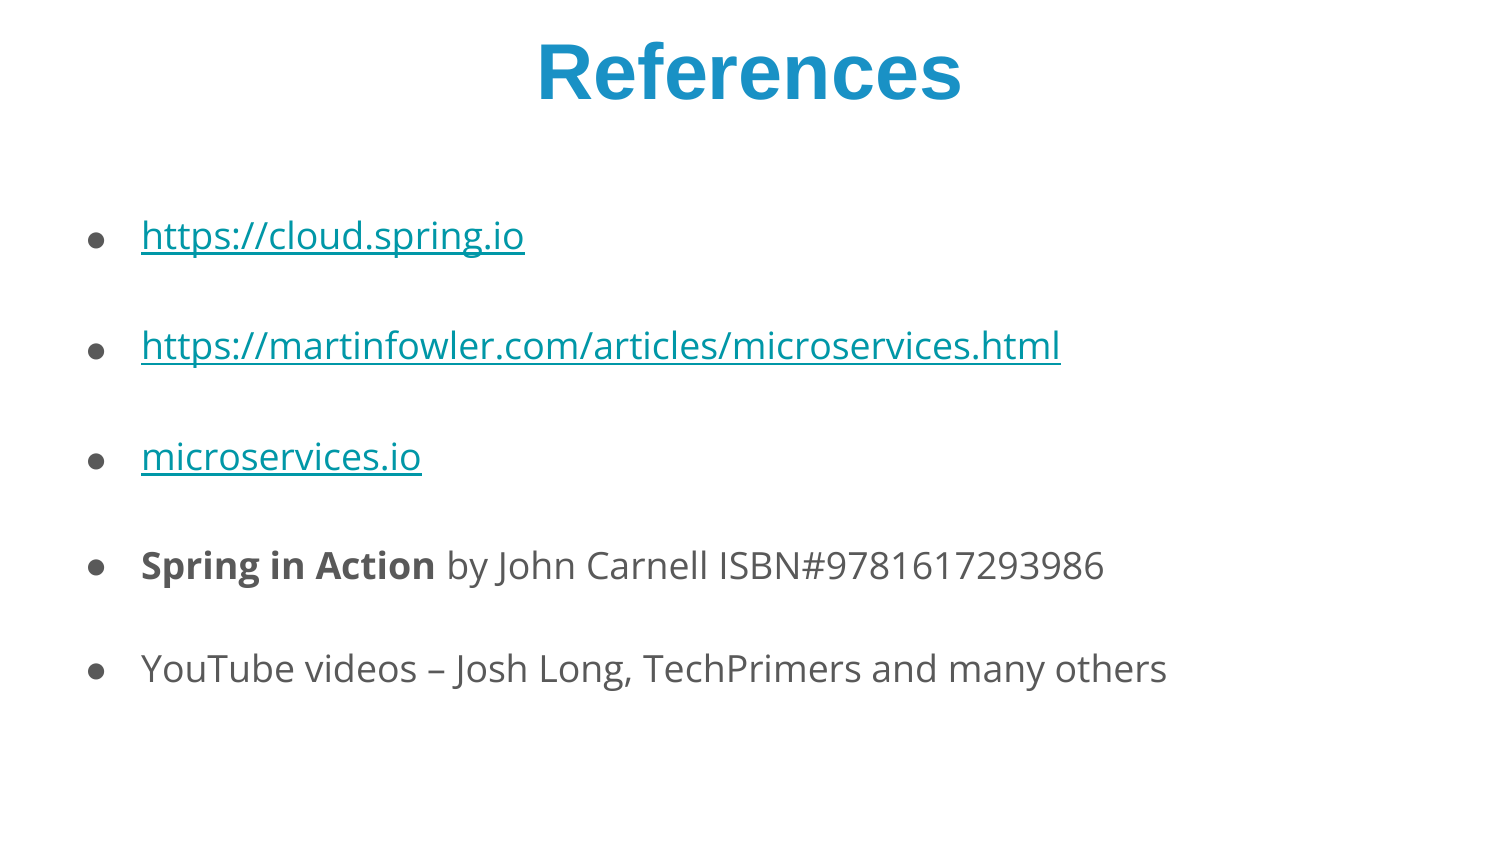

# References
https://cloud.spring.io

https://martinfowler.com/articles/microservices.html

microservices.io

Spring in Action by John Carnell ISBN#9781617293986

YouTube videos – Josh Long, TechPrimers and many others